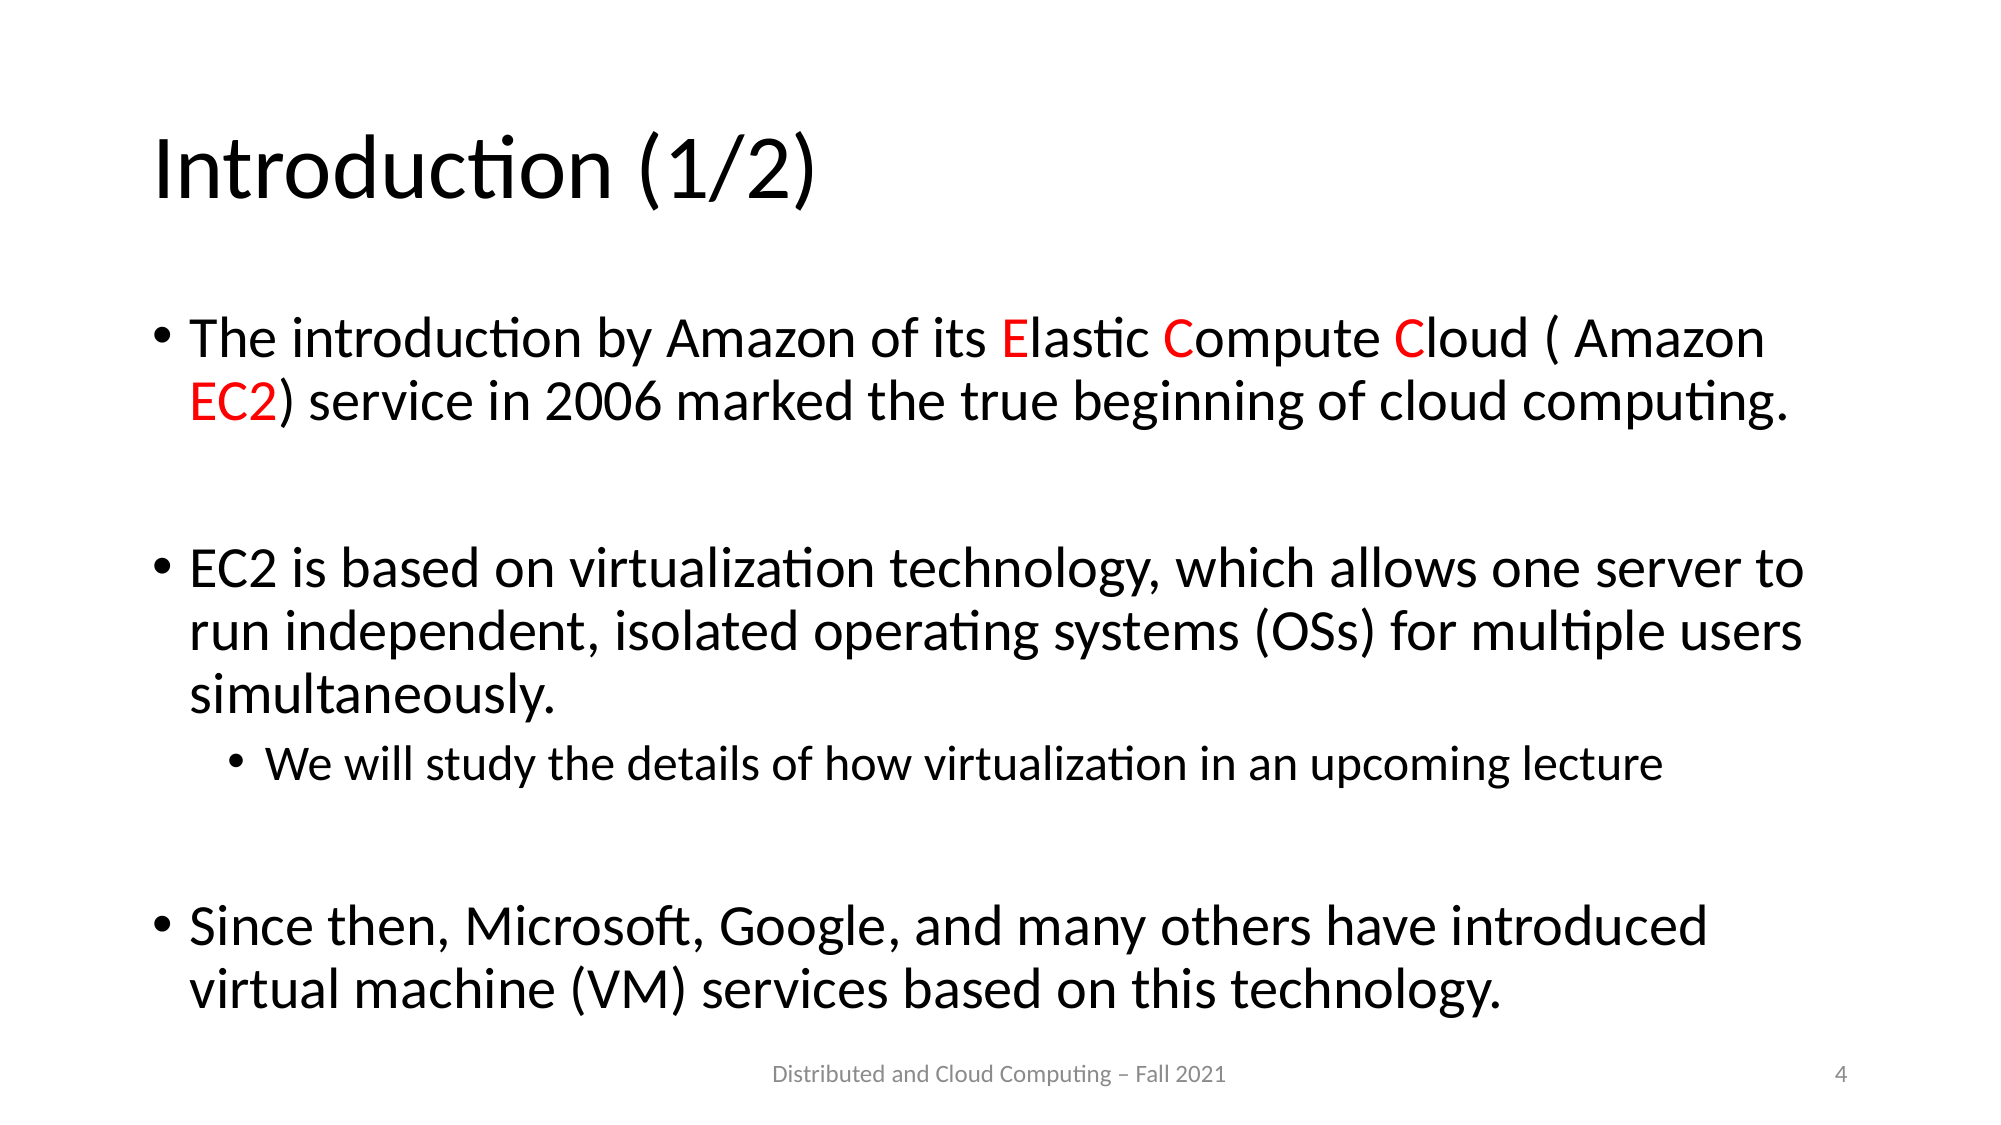

# Introduction (1/2)
The introduction by Amazon of its Elastic Compute Cloud ( Amazon EC2) service in 2006 marked the true beginning of cloud computing.

EC2 is based on virtualization technology, which allows one server to run independent, isolated operating systems (OSs) for multiple users simultaneously.
We will study the details of how virtualization in an upcoming lecture

Since then, Microsoft, Google, and many others have introduced virtual machine (VM) services based on this technology.

Distributed and Cloud Computing – Fall 2021
4